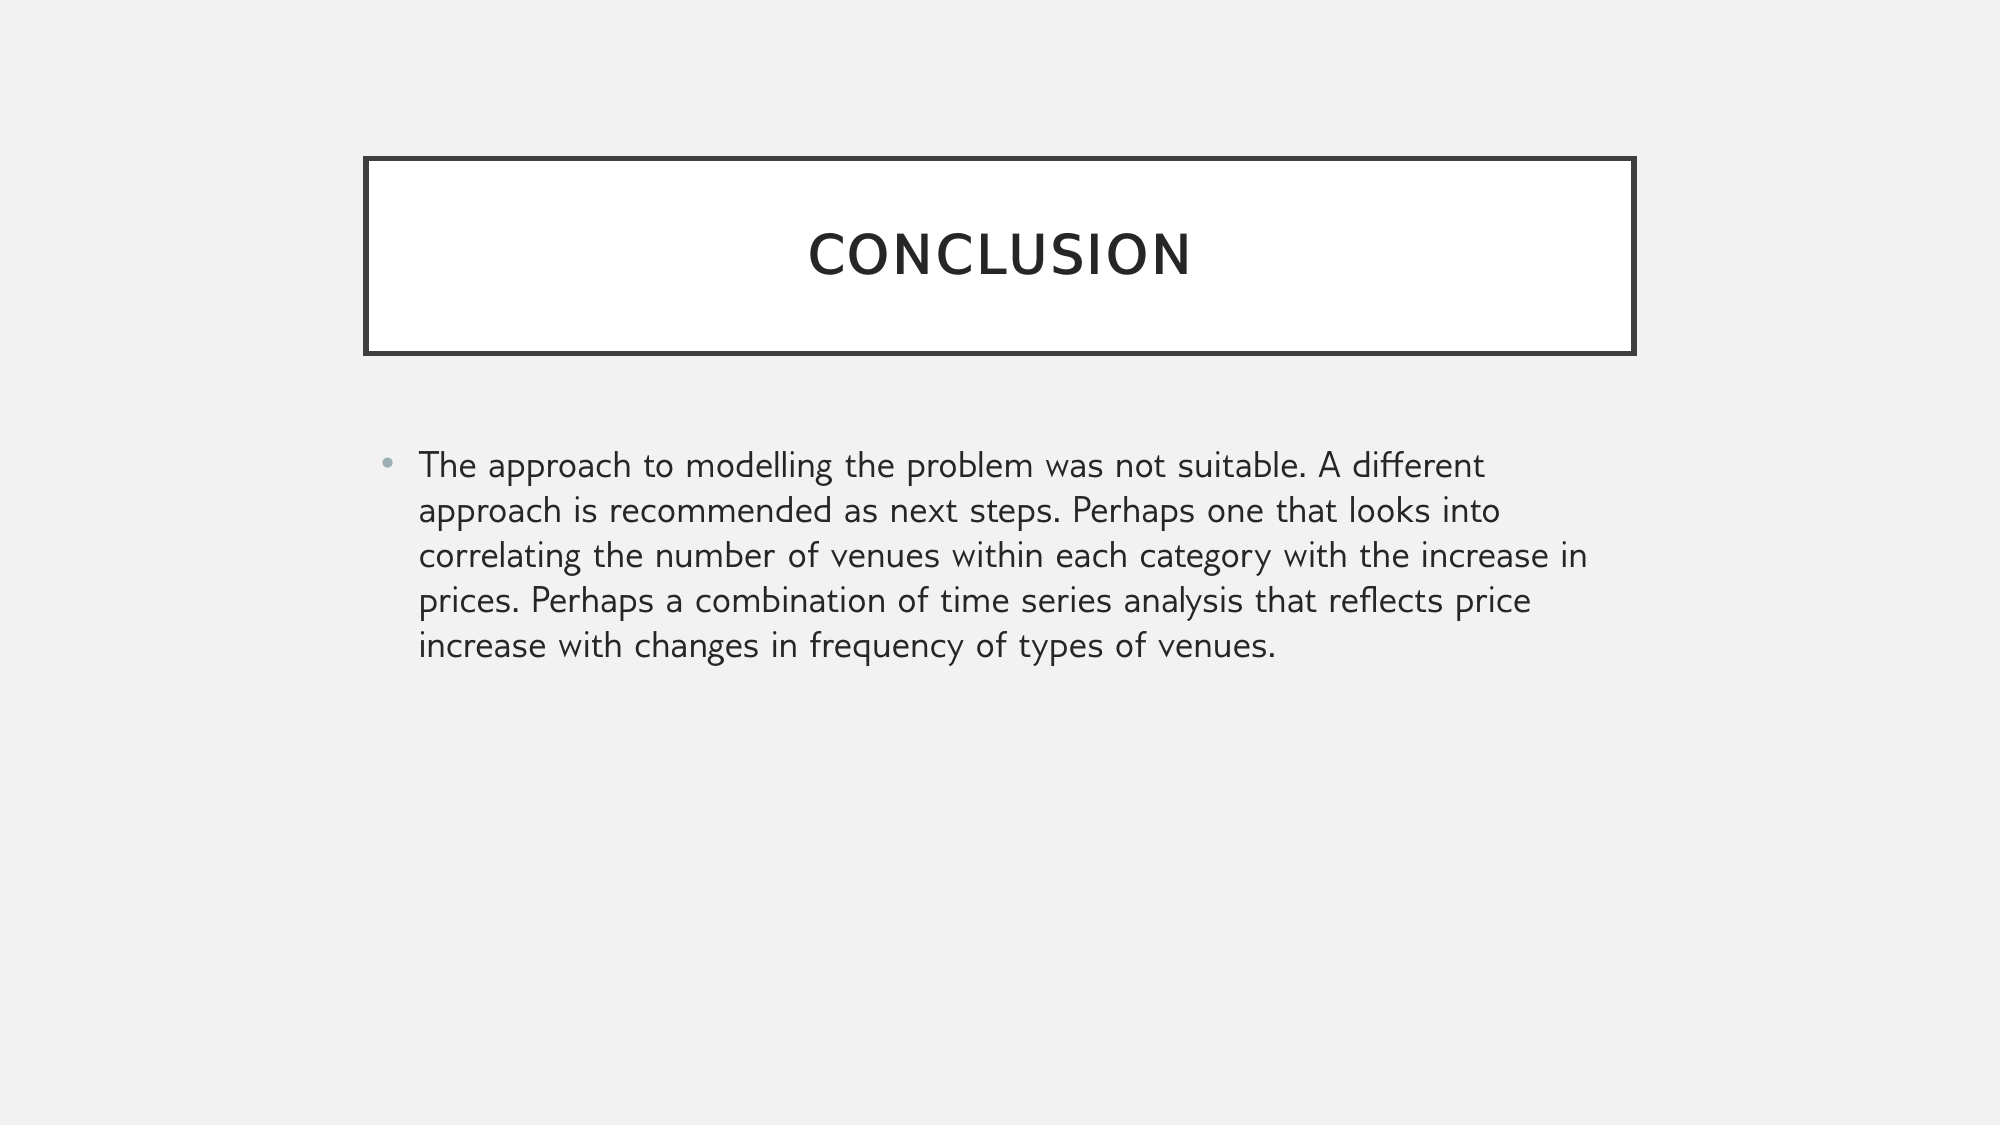

# Conclusion
The approach to modelling the problem was not suitable. A different approach is recommended as next steps. Perhaps one that looks into correlating the number of venues within each category with the increase in prices. Perhaps a combination of time series analysis that reflects price increase with changes in frequency of types of venues.